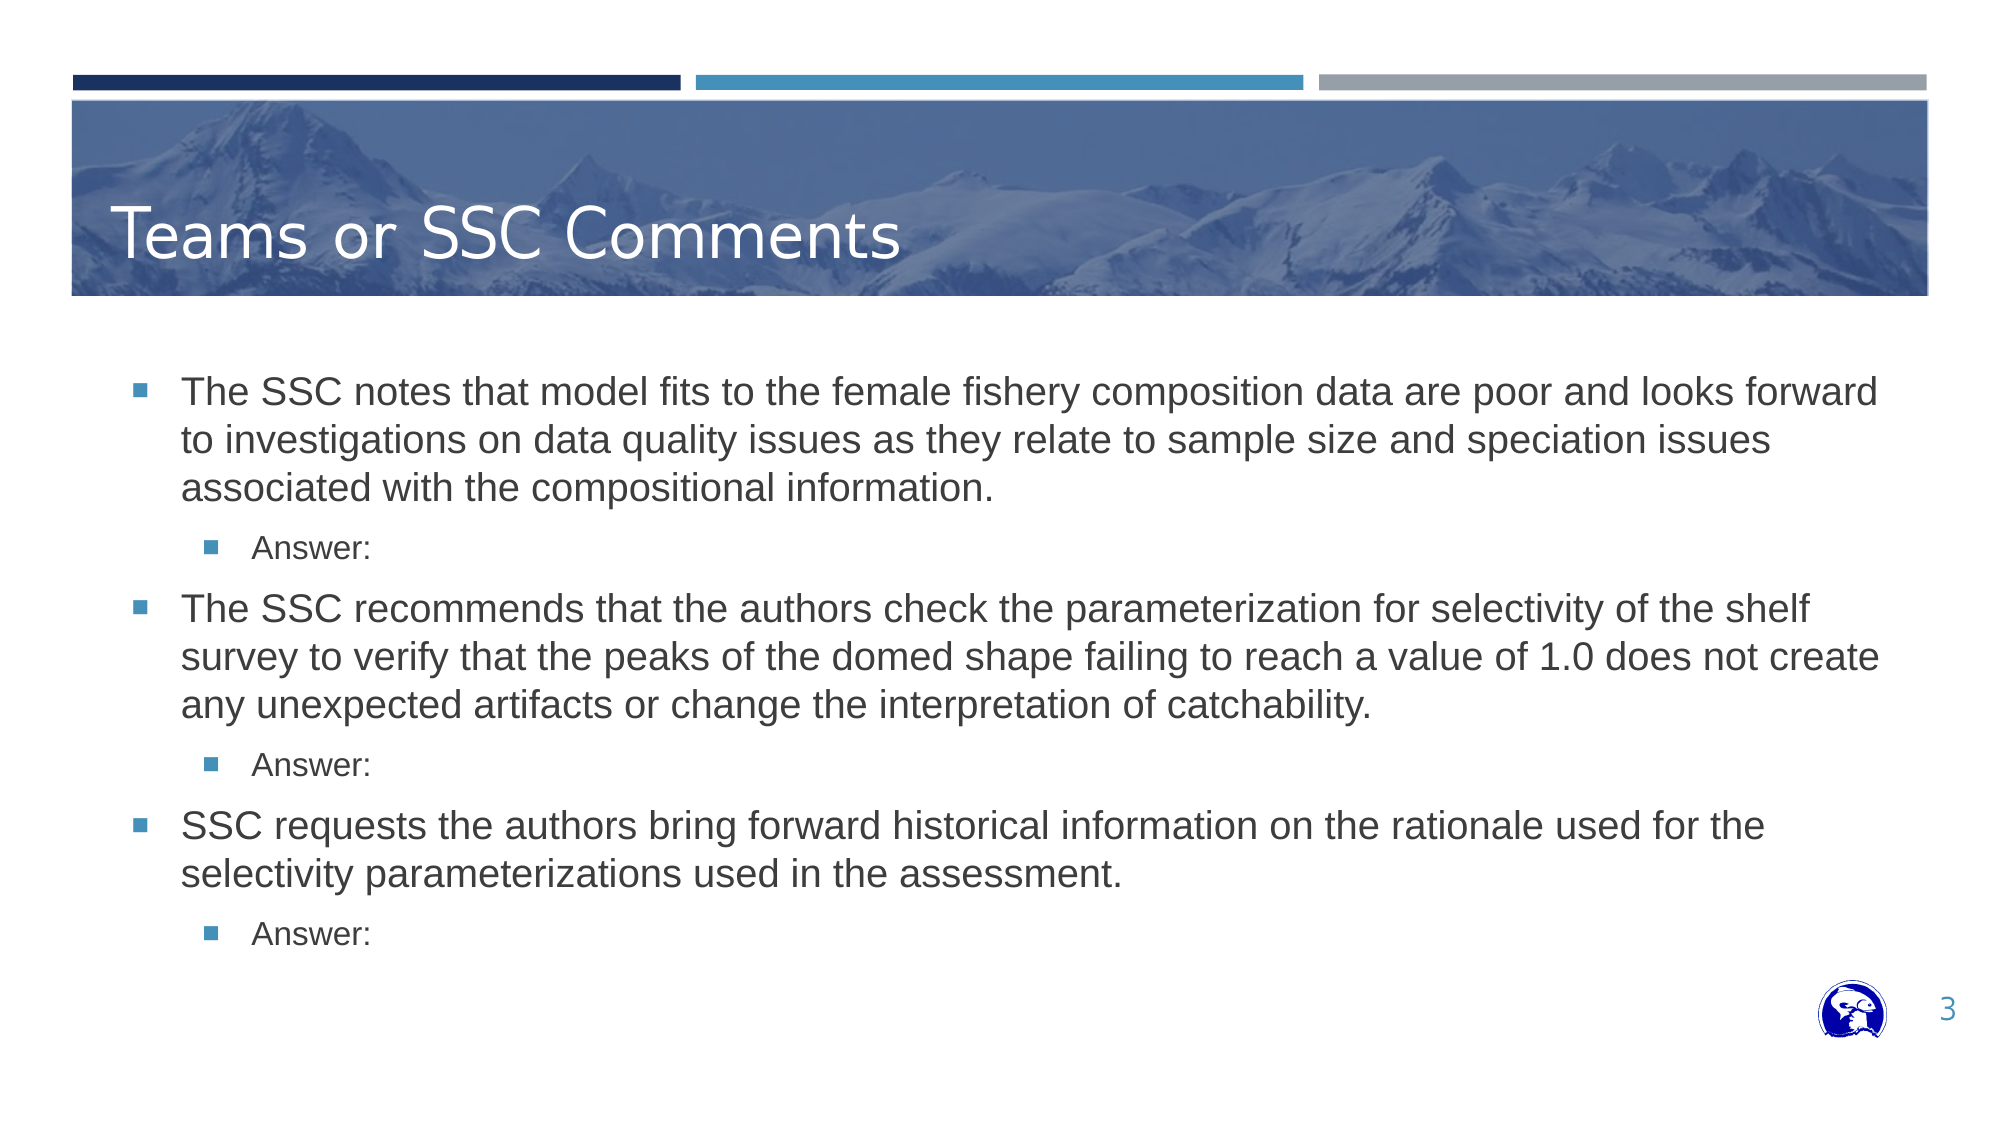

# Teams or SSC Comments
The SSC notes that model fits to the female fishery composition data are poor and looks forward to investigations on data quality issues as they relate to sample size and speciation issues associated with the compositional information.
Answer:
The SSC recommends that the authors check the parameterization for selectivity of the shelf survey to verify that the peaks of the domed shape failing to reach a value of 1.0 does not create any unexpected artifacts or change the interpretation of catchability.
Answer:
SSC requests the authors bring forward historical information on the rationale used for the selectivity parameterizations used in the assessment.
Answer:
3